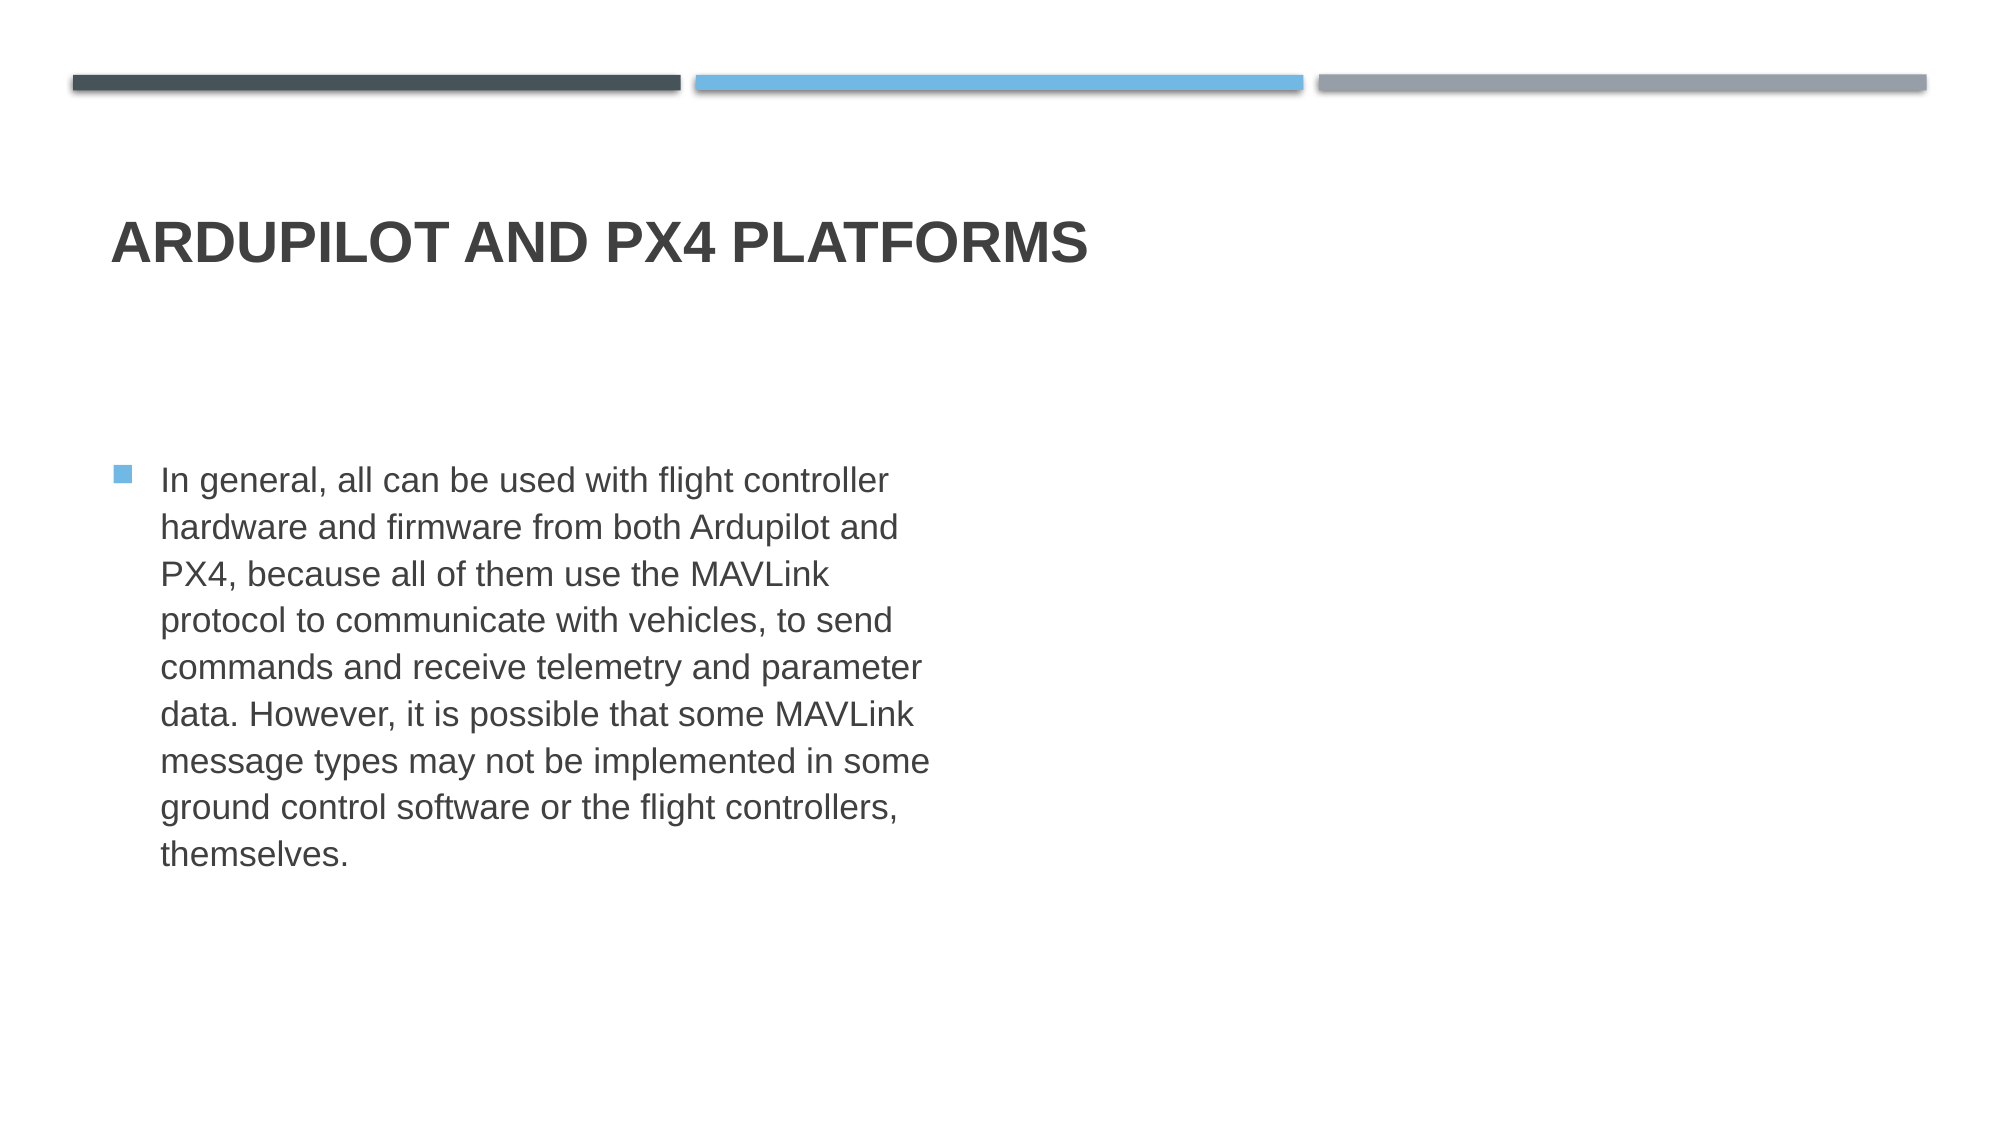

# ARDUPILOT AND PX4 PLATFORMS
In general, all can be used with flight controller hardware and firmware from both Ardupilot and PX4, because all of them use the MAVLink protocol to communicate with vehicles, to send commands and receive telemetry and parameter data. However, it is possible that some MAVLink message types may not be implemented in some ground control software or the flight controllers, themselves.